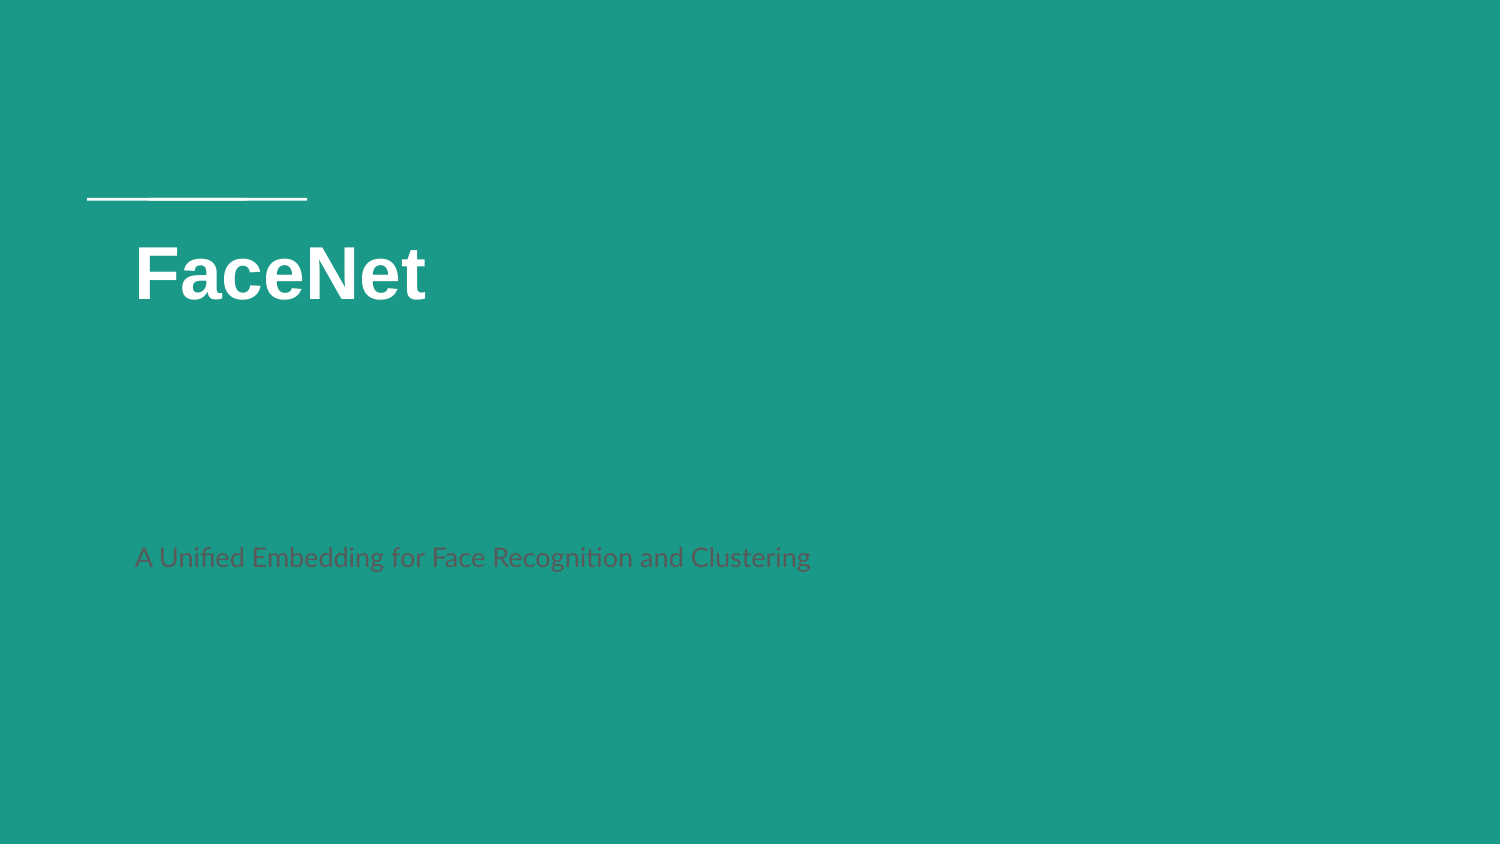

# FaceNet
A Unified Embedding for Face Recognition and Clustering